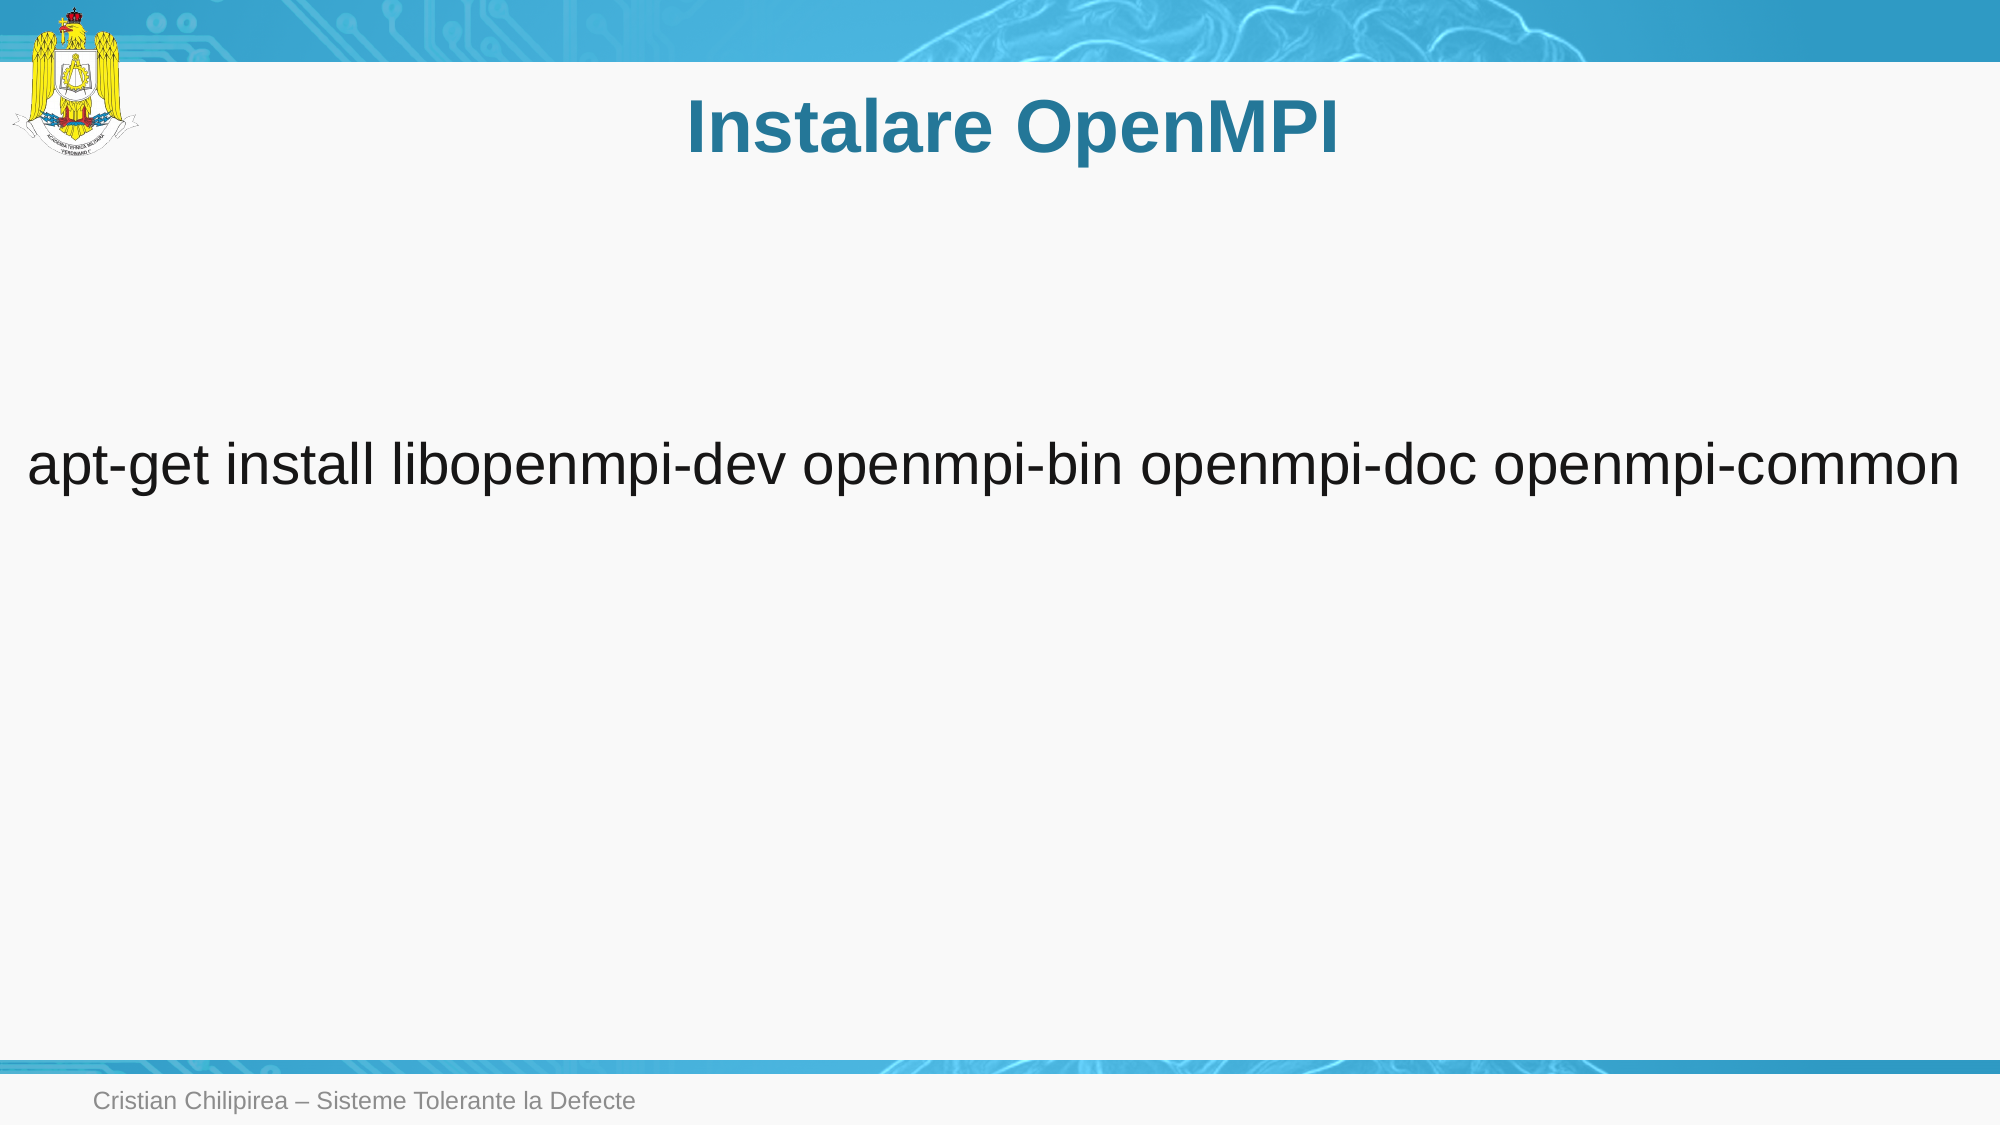

# Instalare OpenMPI
apt-get install libopenmpi-dev openmpi-bin openmpi-doc openmpi-common

Cristian Chilipirea – Sisteme Tolerante la Defecte